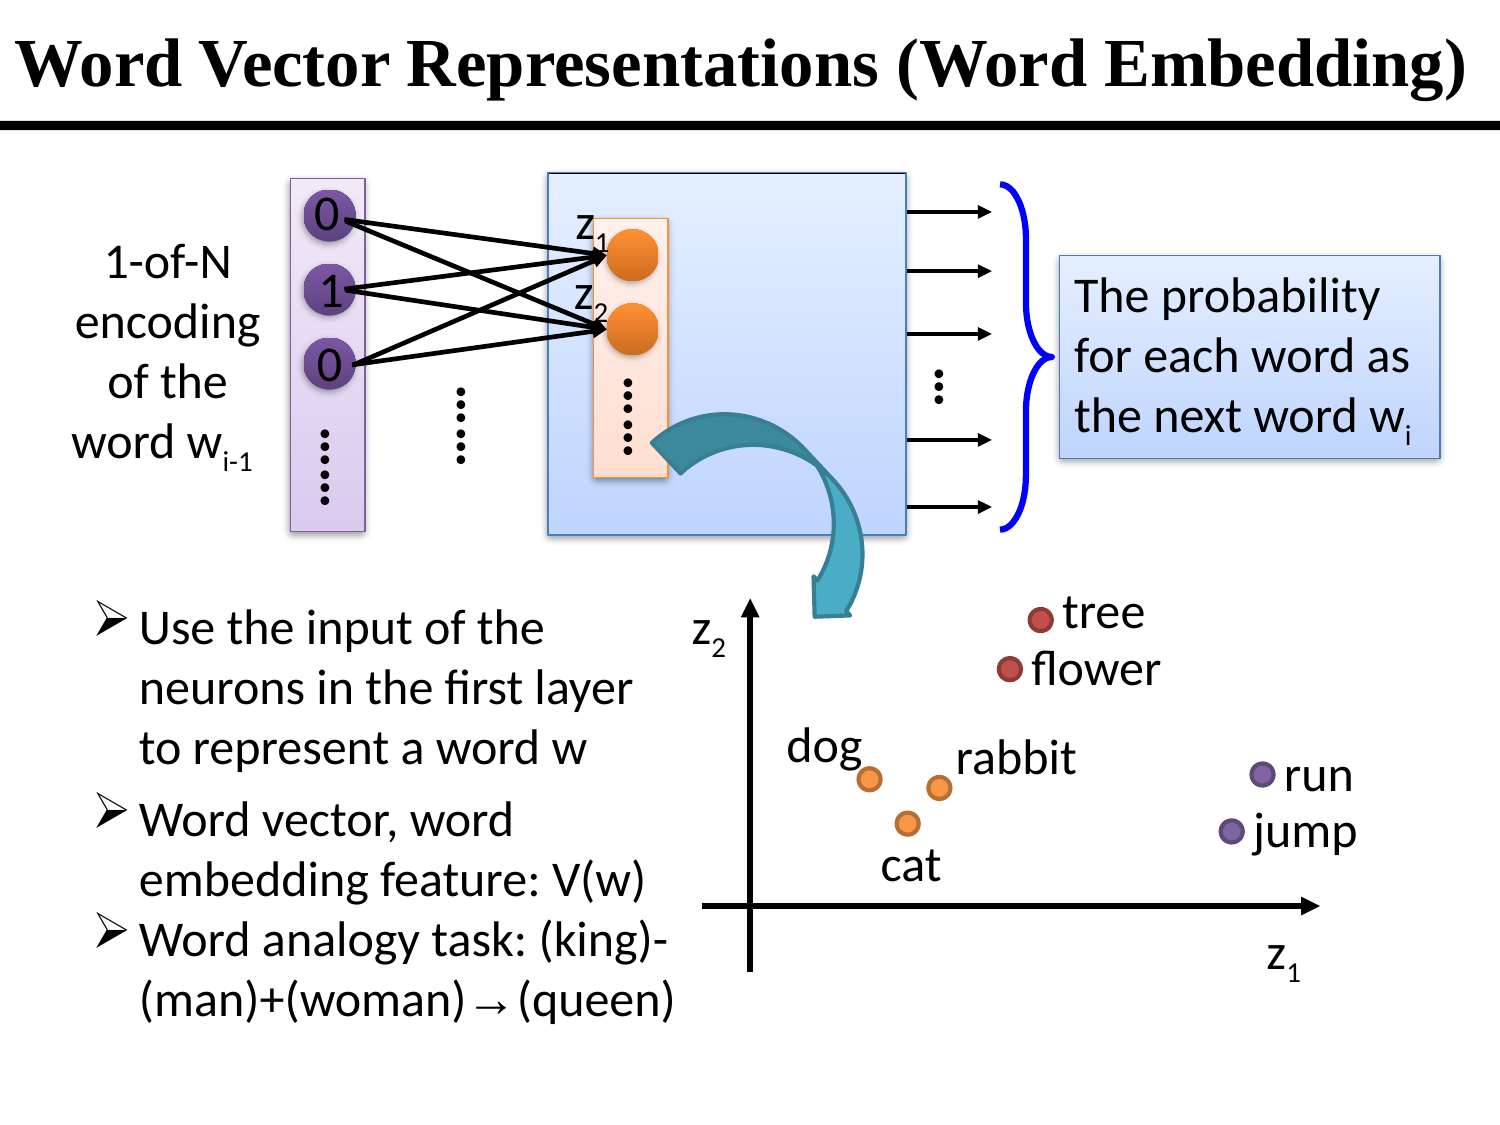

# Word Vector Representations (Word Embedding)

0
z1

…
1-of-N encoding
of the word wi-1
1
z2
The probability for each word as the next word wi
……

……

0

……
tree
Use the input of the neurons in the first layer to represent a word w
z2

flower

dog
rabbit
run

Word vector, word embedding feature: V(w)
Word analogy task: (king)-(man)+(woman)→(queen)
jump

cat
z1